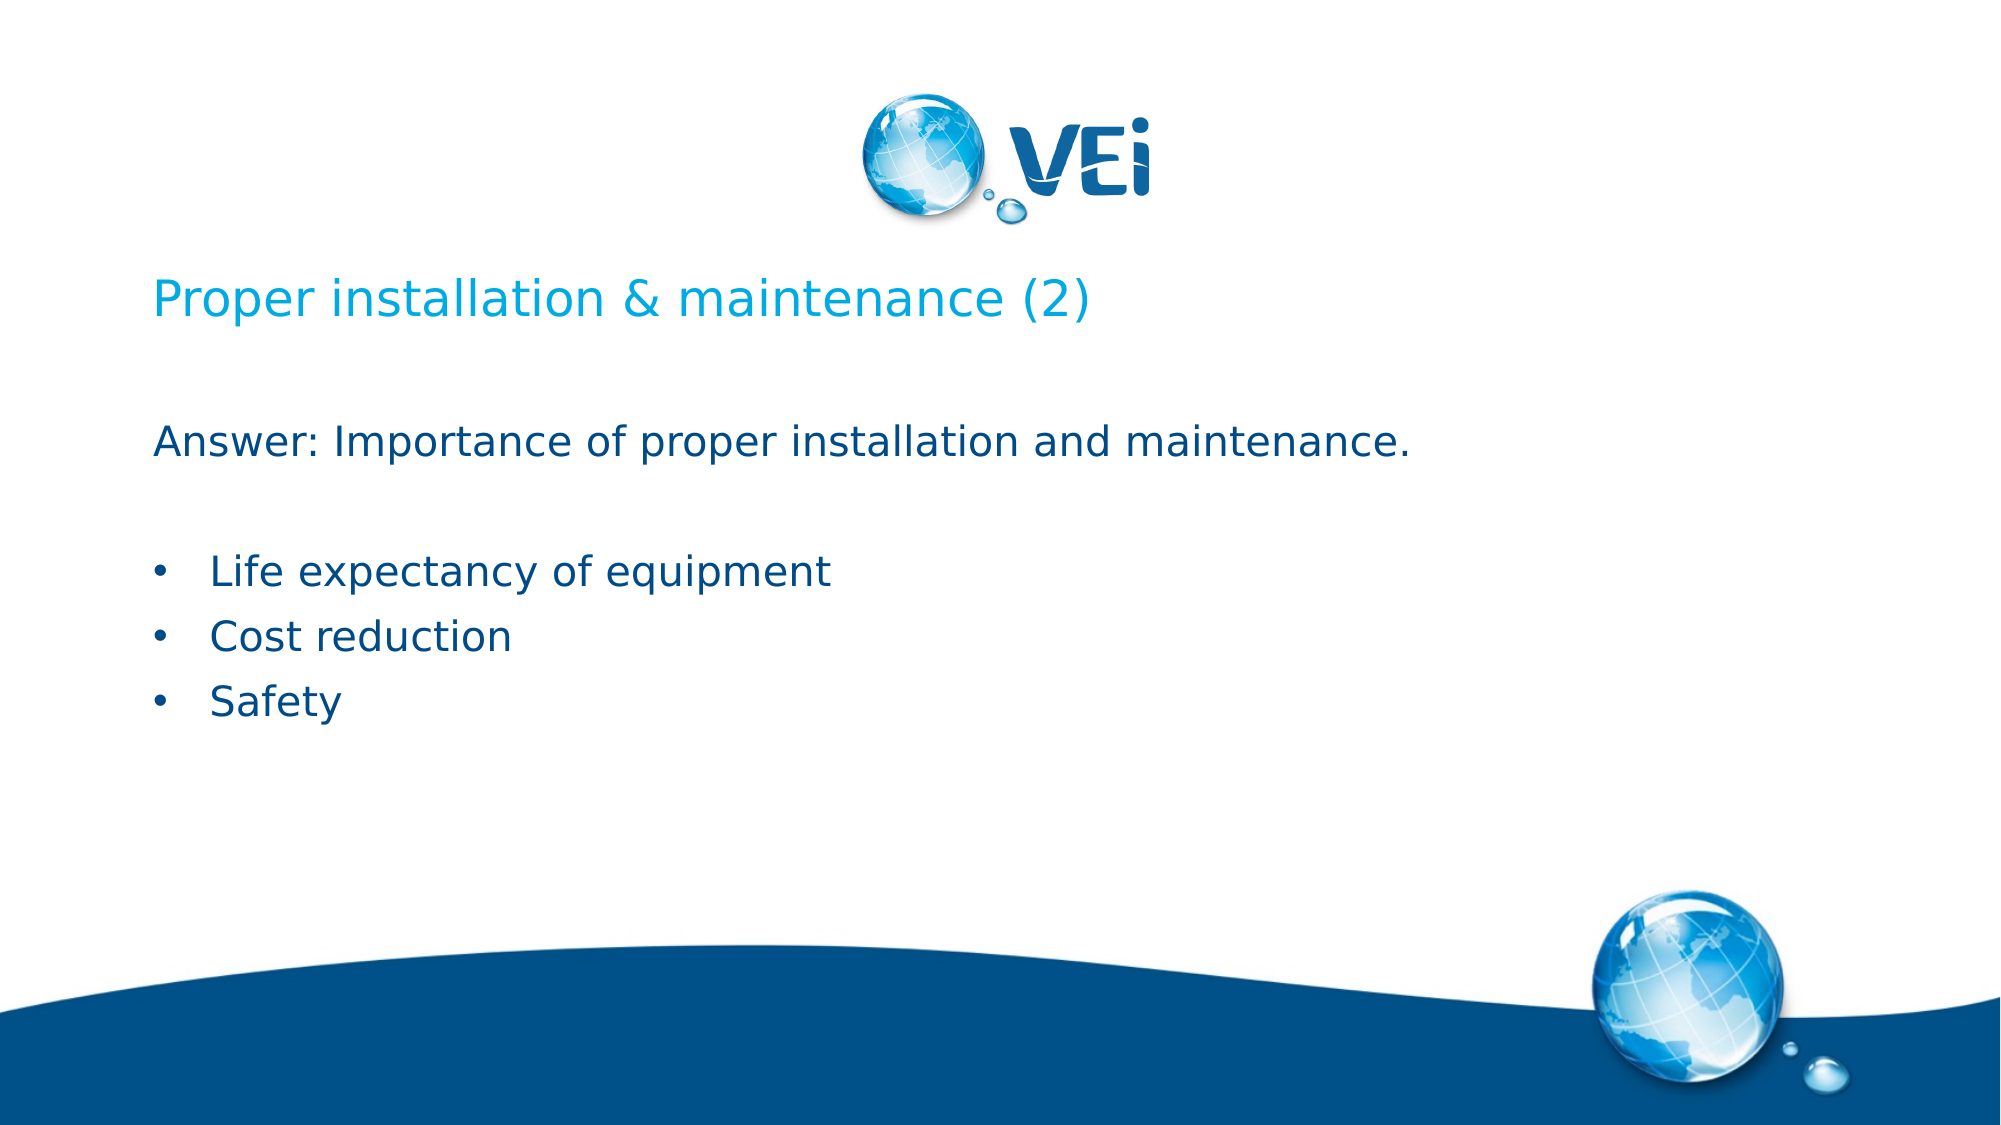

# Proper installation & maintenance (2)
Answer: Importance of proper installation and maintenance.

Life expectancy of equipment
Cost reduction
Safety